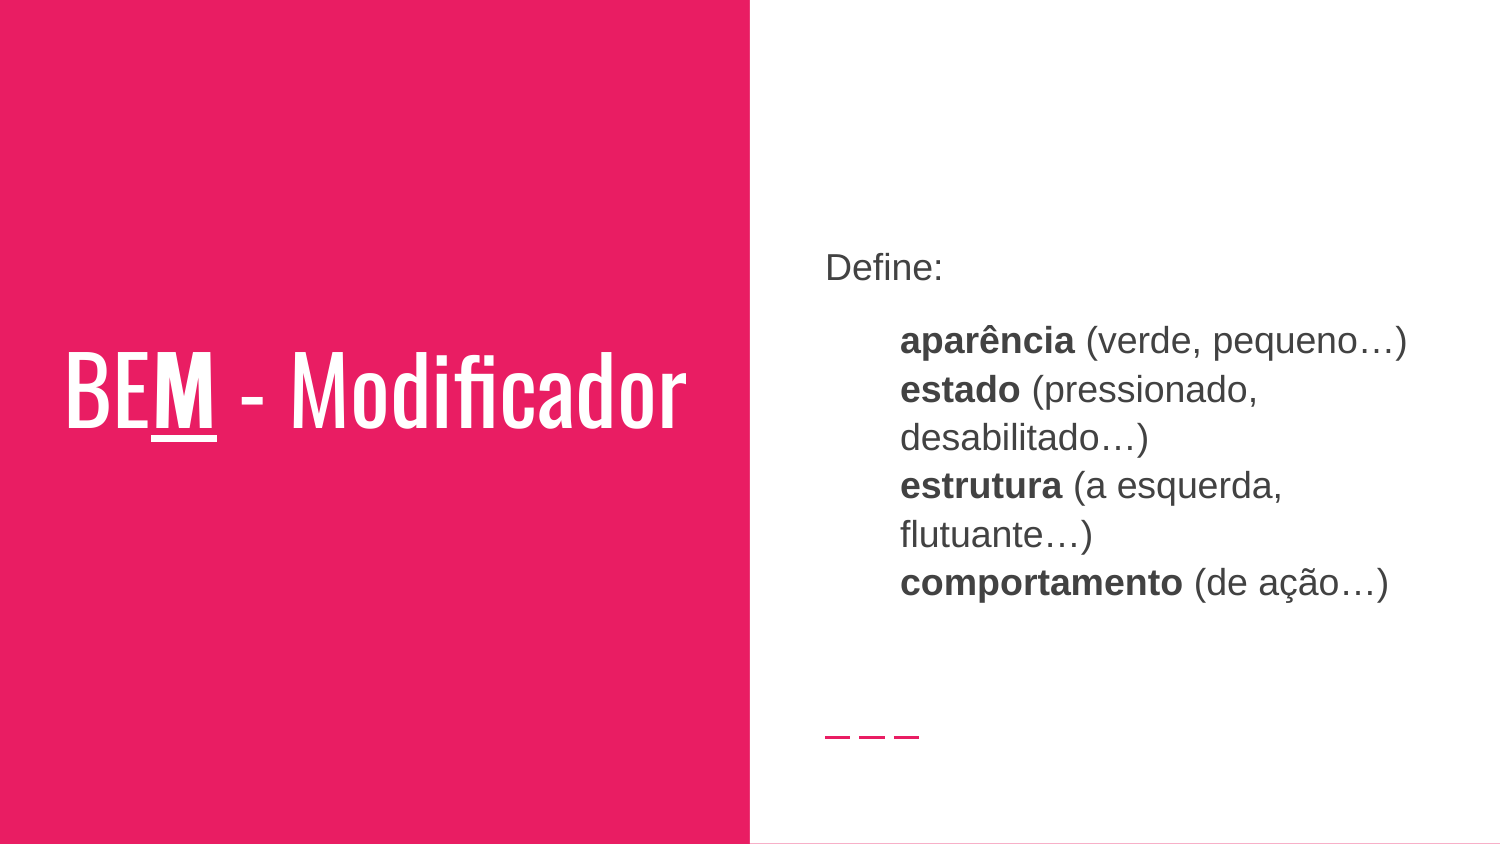

Define:
aparência (verde, pequeno…)
estado (pressionado, desabilitado…)
estrutura (a esquerda, flutuante…)
comportamento (de ação…)
# BEM - Modificador